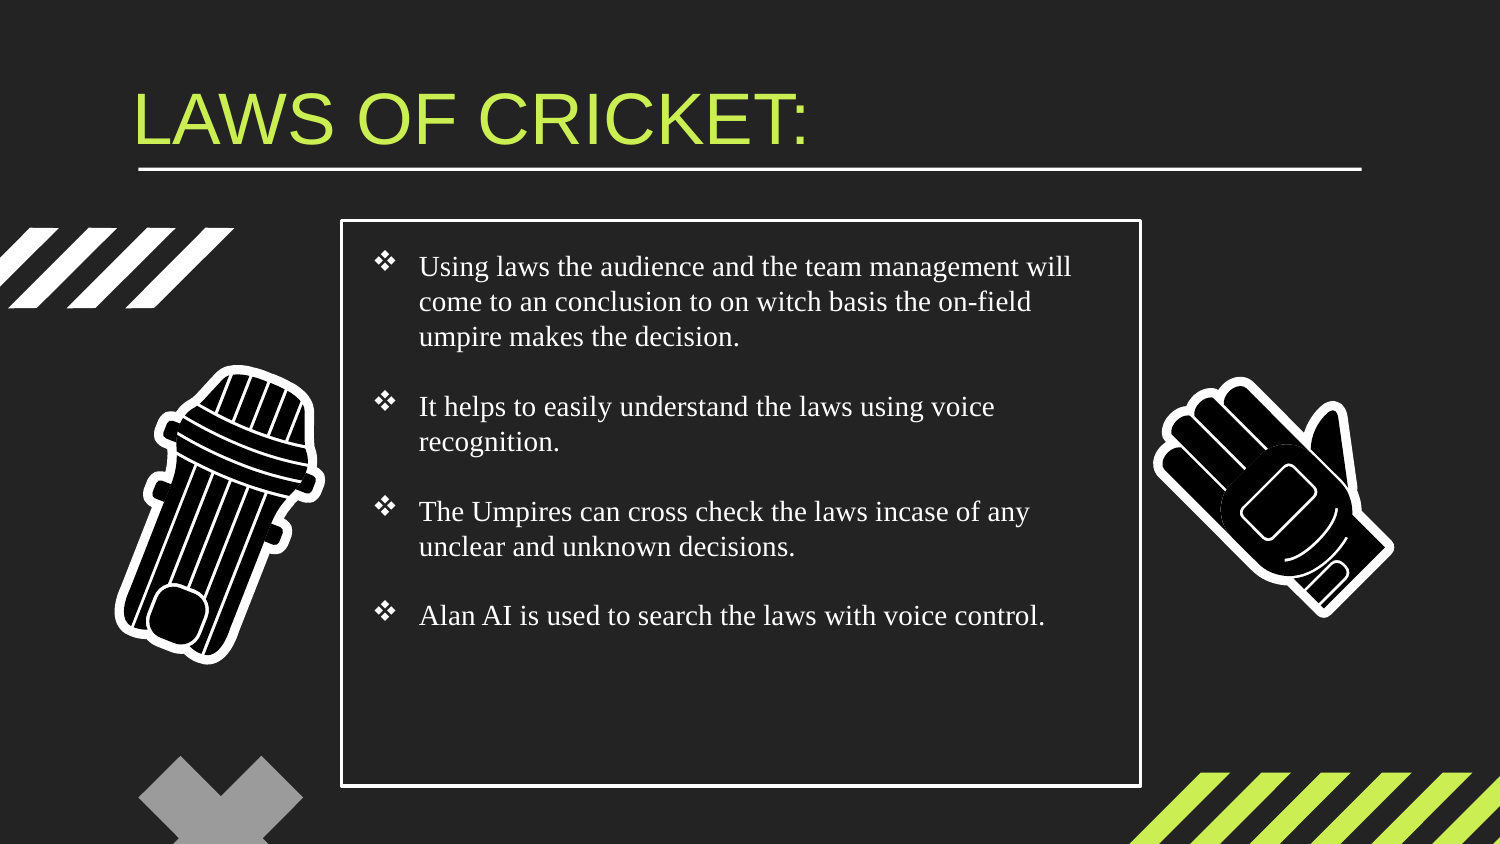

# LAWS OF CRICKET:

Using laws the audience and the team management will come to an conclusion to on witch basis the on-field umpire makes the decision.

It helps to easily understand the laws using voice recognition.

The Umpires can cross check the laws incase of any unclear and unknown decisions.

Alan AI is used to search the laws with voice control.